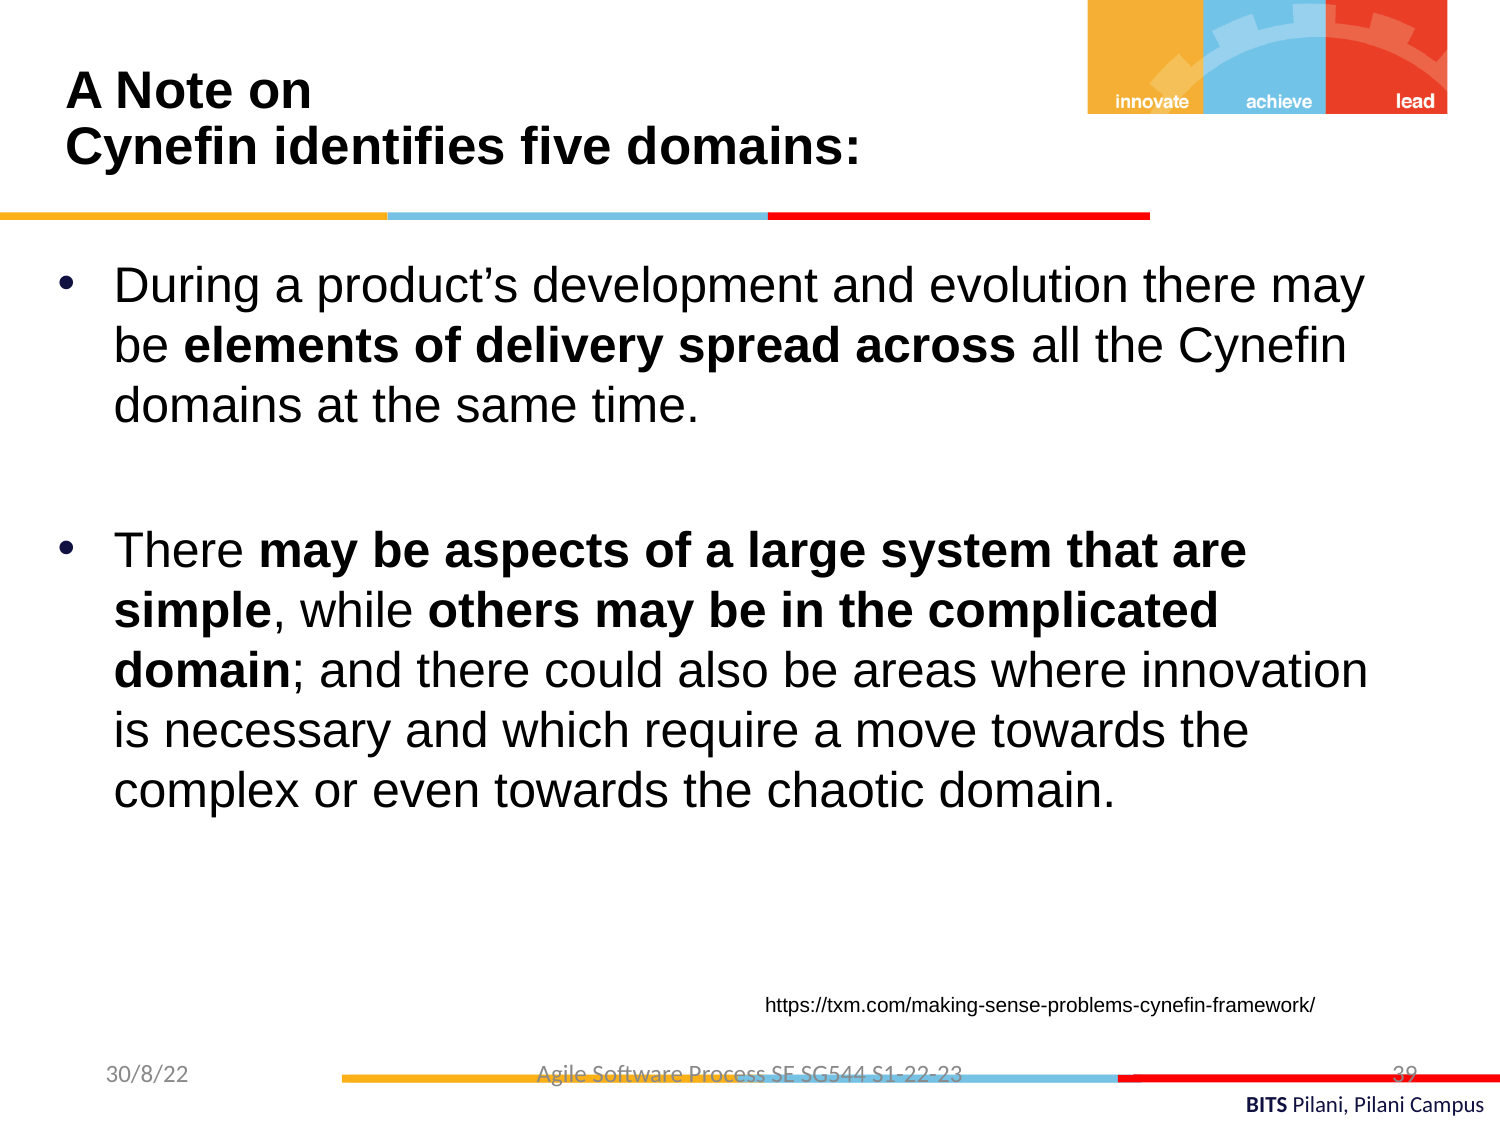

A Note on
Cynefin identifies five domains:
During a product’s development and evolution there may be elements of delivery spread across all the Cynefin domains at the same time.

There may be aspects of a large system that are simple, while others may be in the complicated domain; and there could also be areas where innovation is necessary and which require a move towards the complex or even towards the chaotic domain.
https://txm.com/making-sense-problems-cynefin-framework/
   30/8/22
Agile Software Process SE SG544 S1-22-23
39